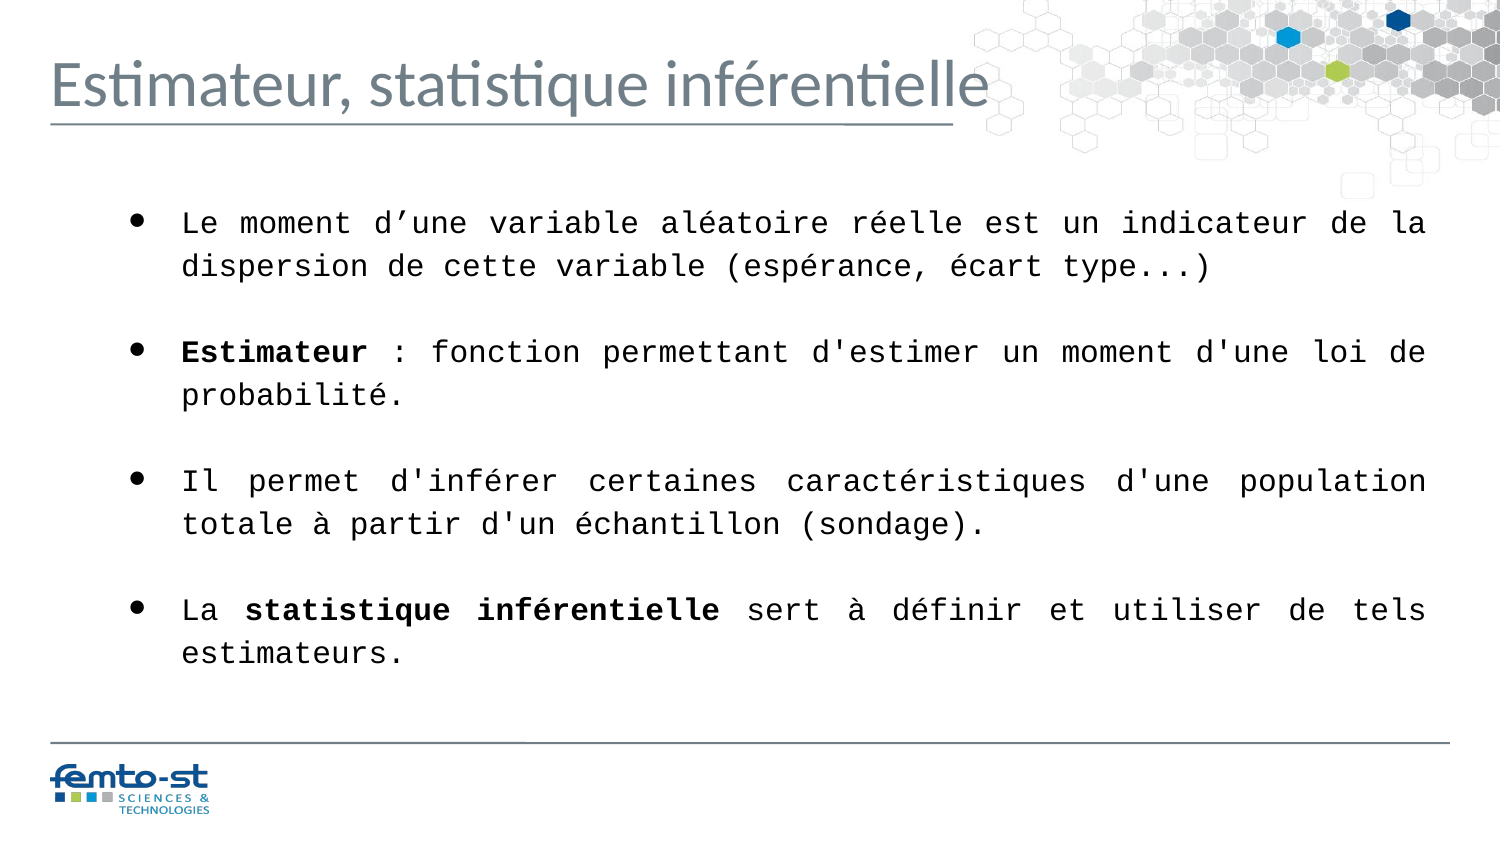

Estimateur, statistique inférentielle

Le moment d’une variable aléatoire réelle est un indicateur de la dispersion de cette variable (espérance, écart type...)

Estimateur : fonction permettant d'estimer un moment d'une loi de probabilité.

Il permet d'inférer certaines caractéristiques d'une population totale à partir d'un échantillon (sondage).

La statistique inférentielle sert à définir et utiliser de tels estimateurs.